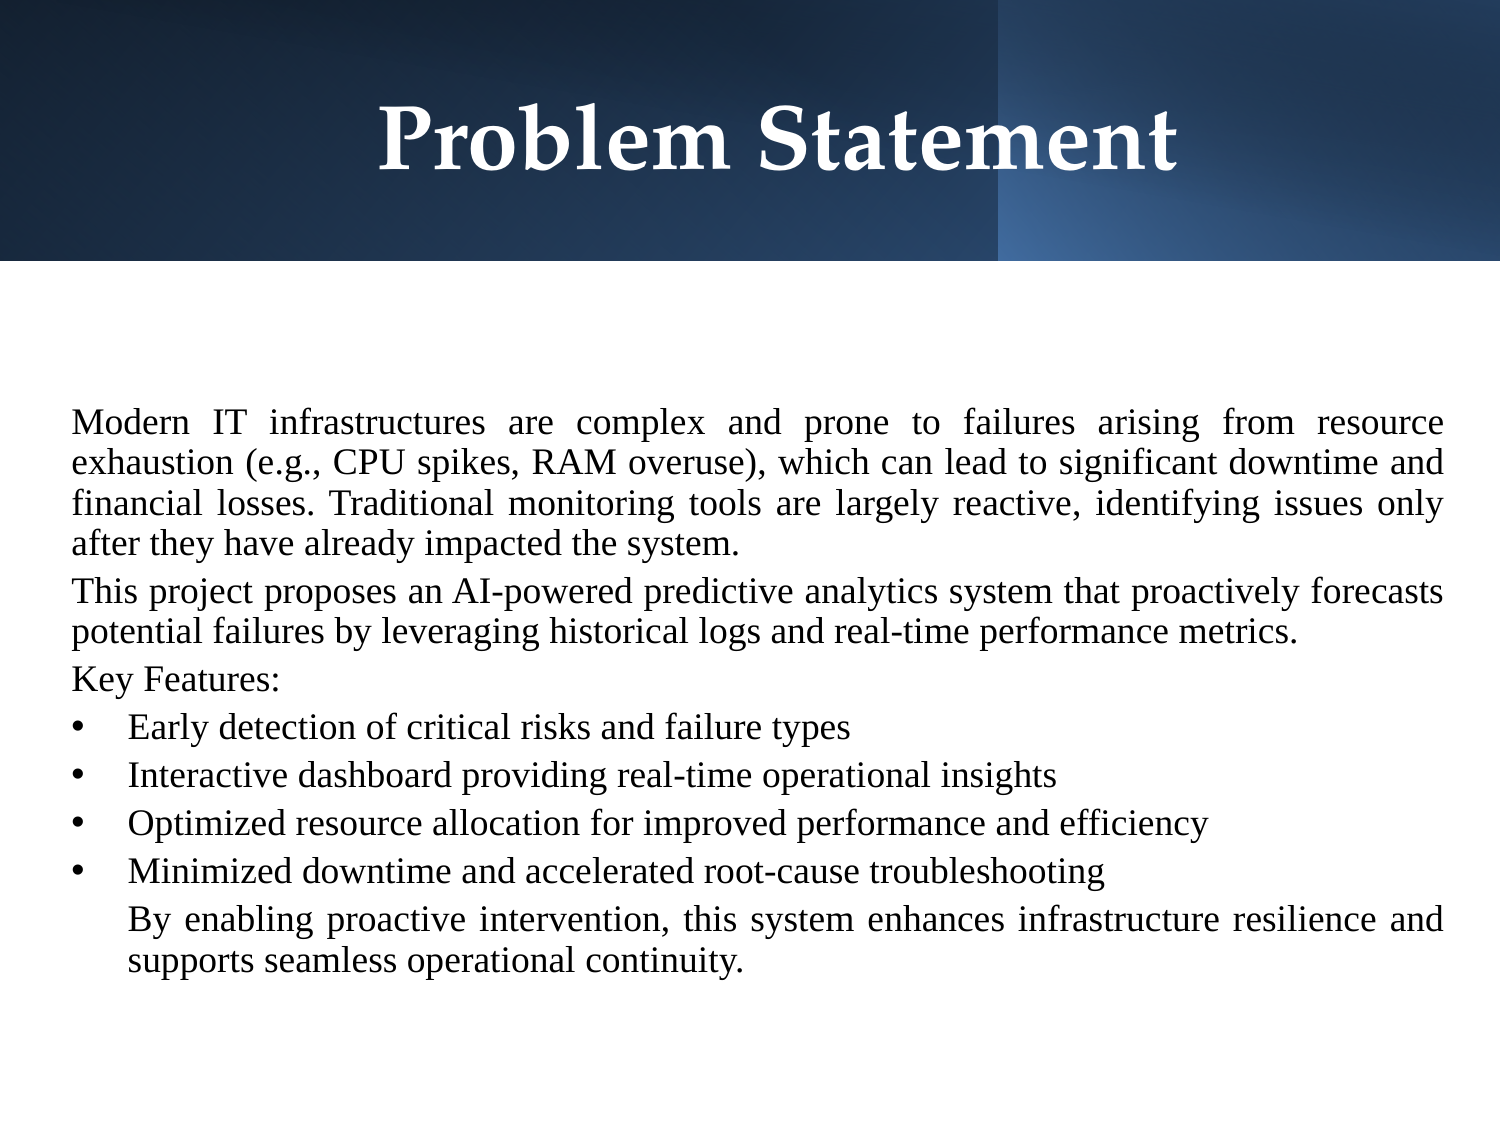

# Problem Statement
Modern IT infrastructures are complex and prone to failures arising from resource exhaustion (e.g., CPU spikes, RAM overuse), which can lead to significant downtime and financial losses. Traditional monitoring tools are largely reactive, identifying issues only after they have already impacted the system.
This project proposes an AI-powered predictive analytics system that proactively forecasts potential failures by leveraging historical logs and real-time performance metrics.
Key Features:
Early detection of critical risks and failure types
Interactive dashboard providing real-time operational insights
Optimized resource allocation for improved performance and efficiency
Minimized downtime and accelerated root-cause troubleshooting
By enabling proactive intervention, this system enhances infrastructure resilience and supports seamless operational continuity.